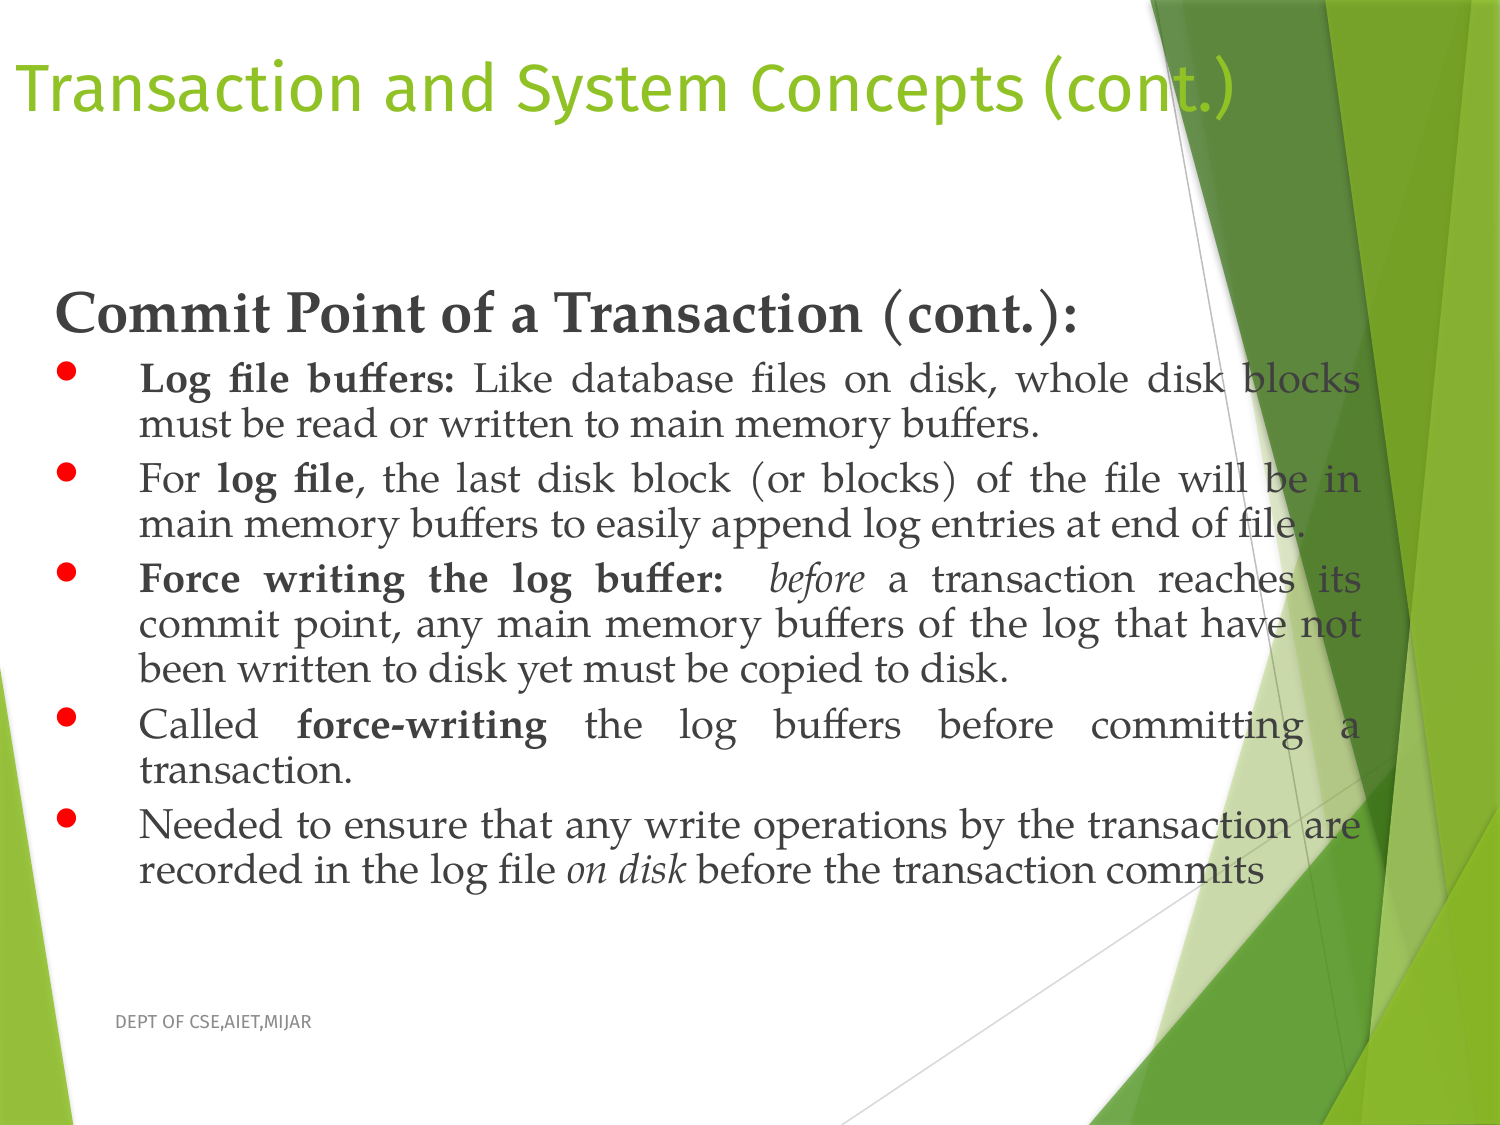

# Transaction and System Concepts (cont.)
Commit Point of a Transaction (cont.):
Log file buffers: Like database files on disk, whole disk blocks must be read or written to main memory buffers.
For log file, the last disk block (or blocks) of the file will be in main memory buffers to easily append log entries at end of file.
Force writing the log buffer:  before a transaction reaches its commit point, any main memory buffers of the log that have not been written to disk yet must be copied to disk.
Called force-writing the log buffers before committing a transaction.
Needed to ensure that any write operations by the transaction are recorded in the log file on disk before the transaction commits
DEPT OF CSE,AIET,MIJAR